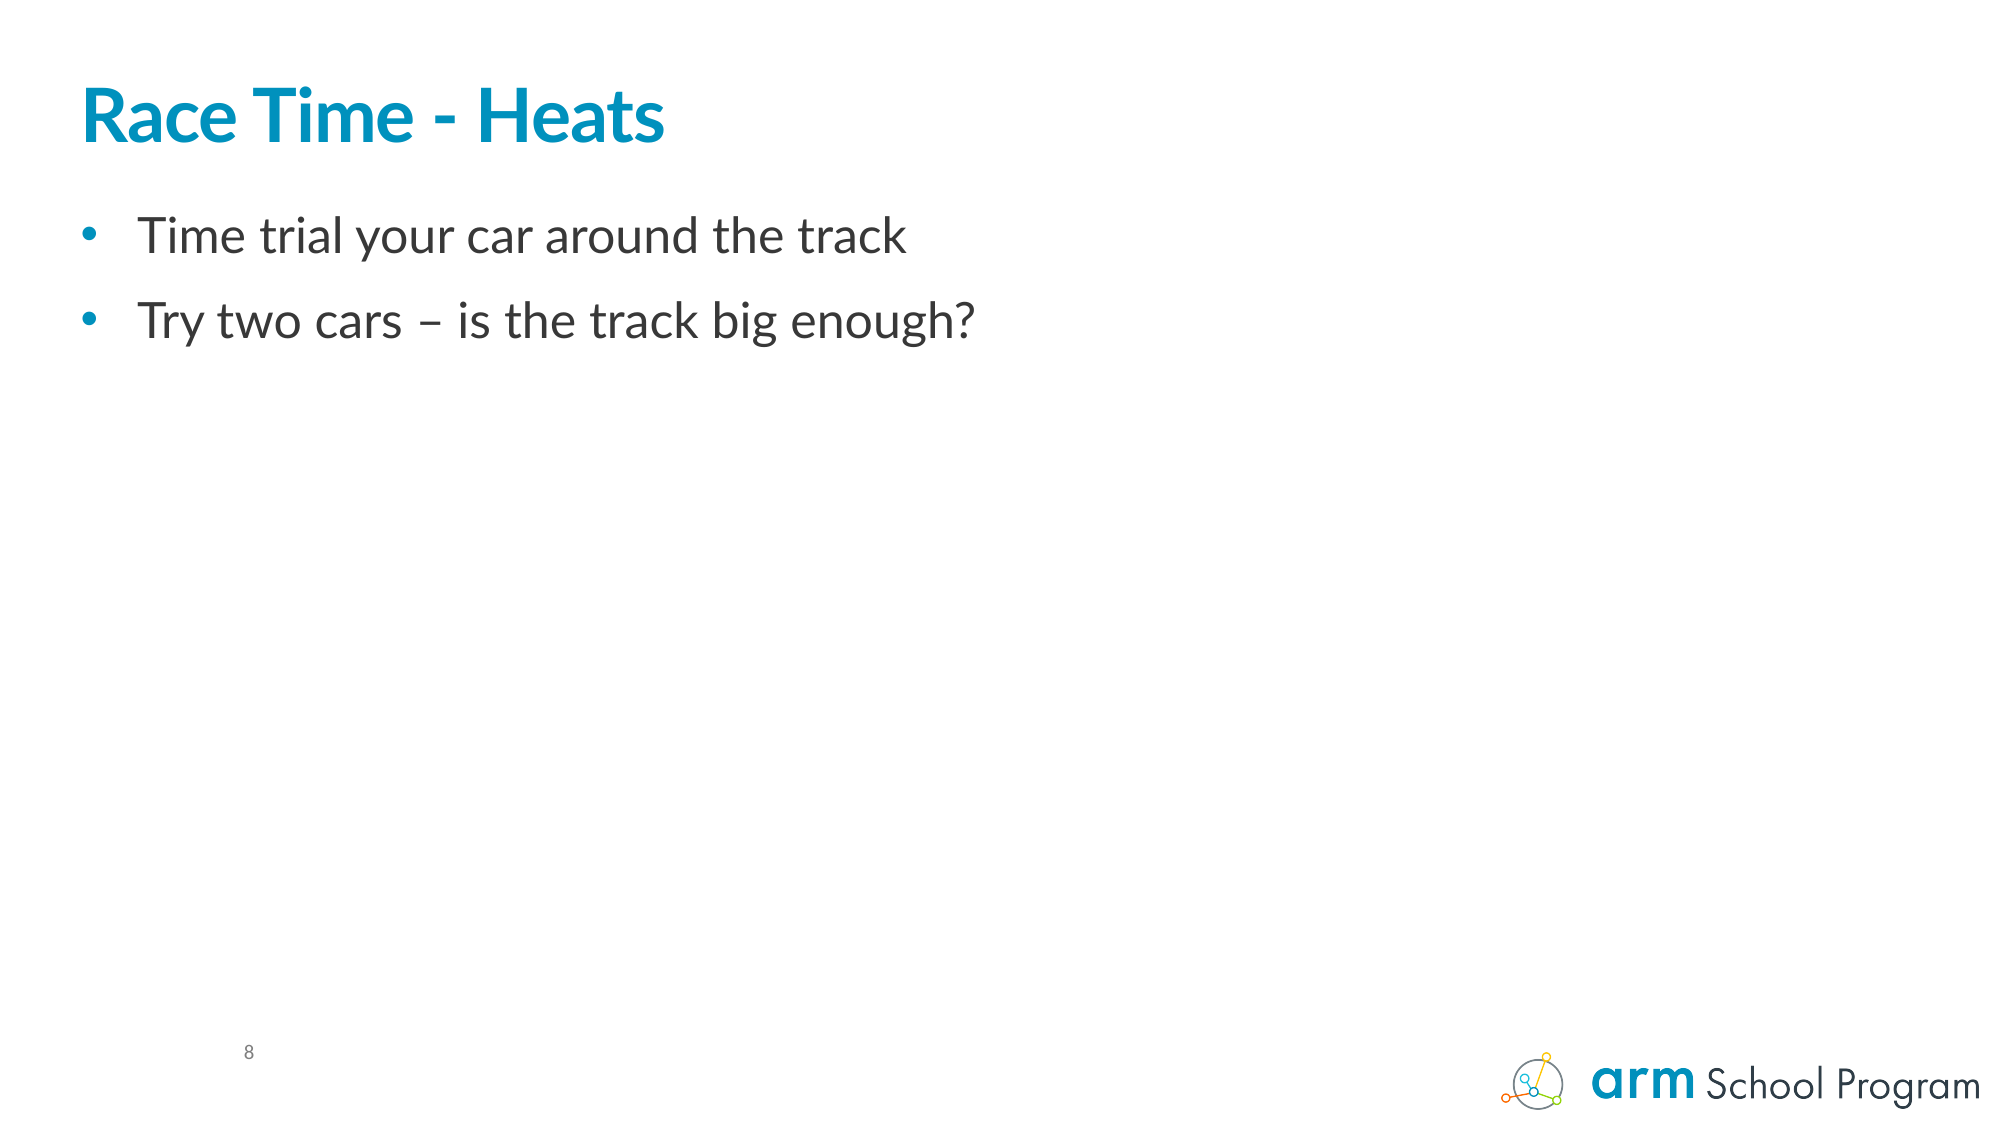

# Race Time - Heats
Time trial your car around the track
Try two cars – is the track big enough?